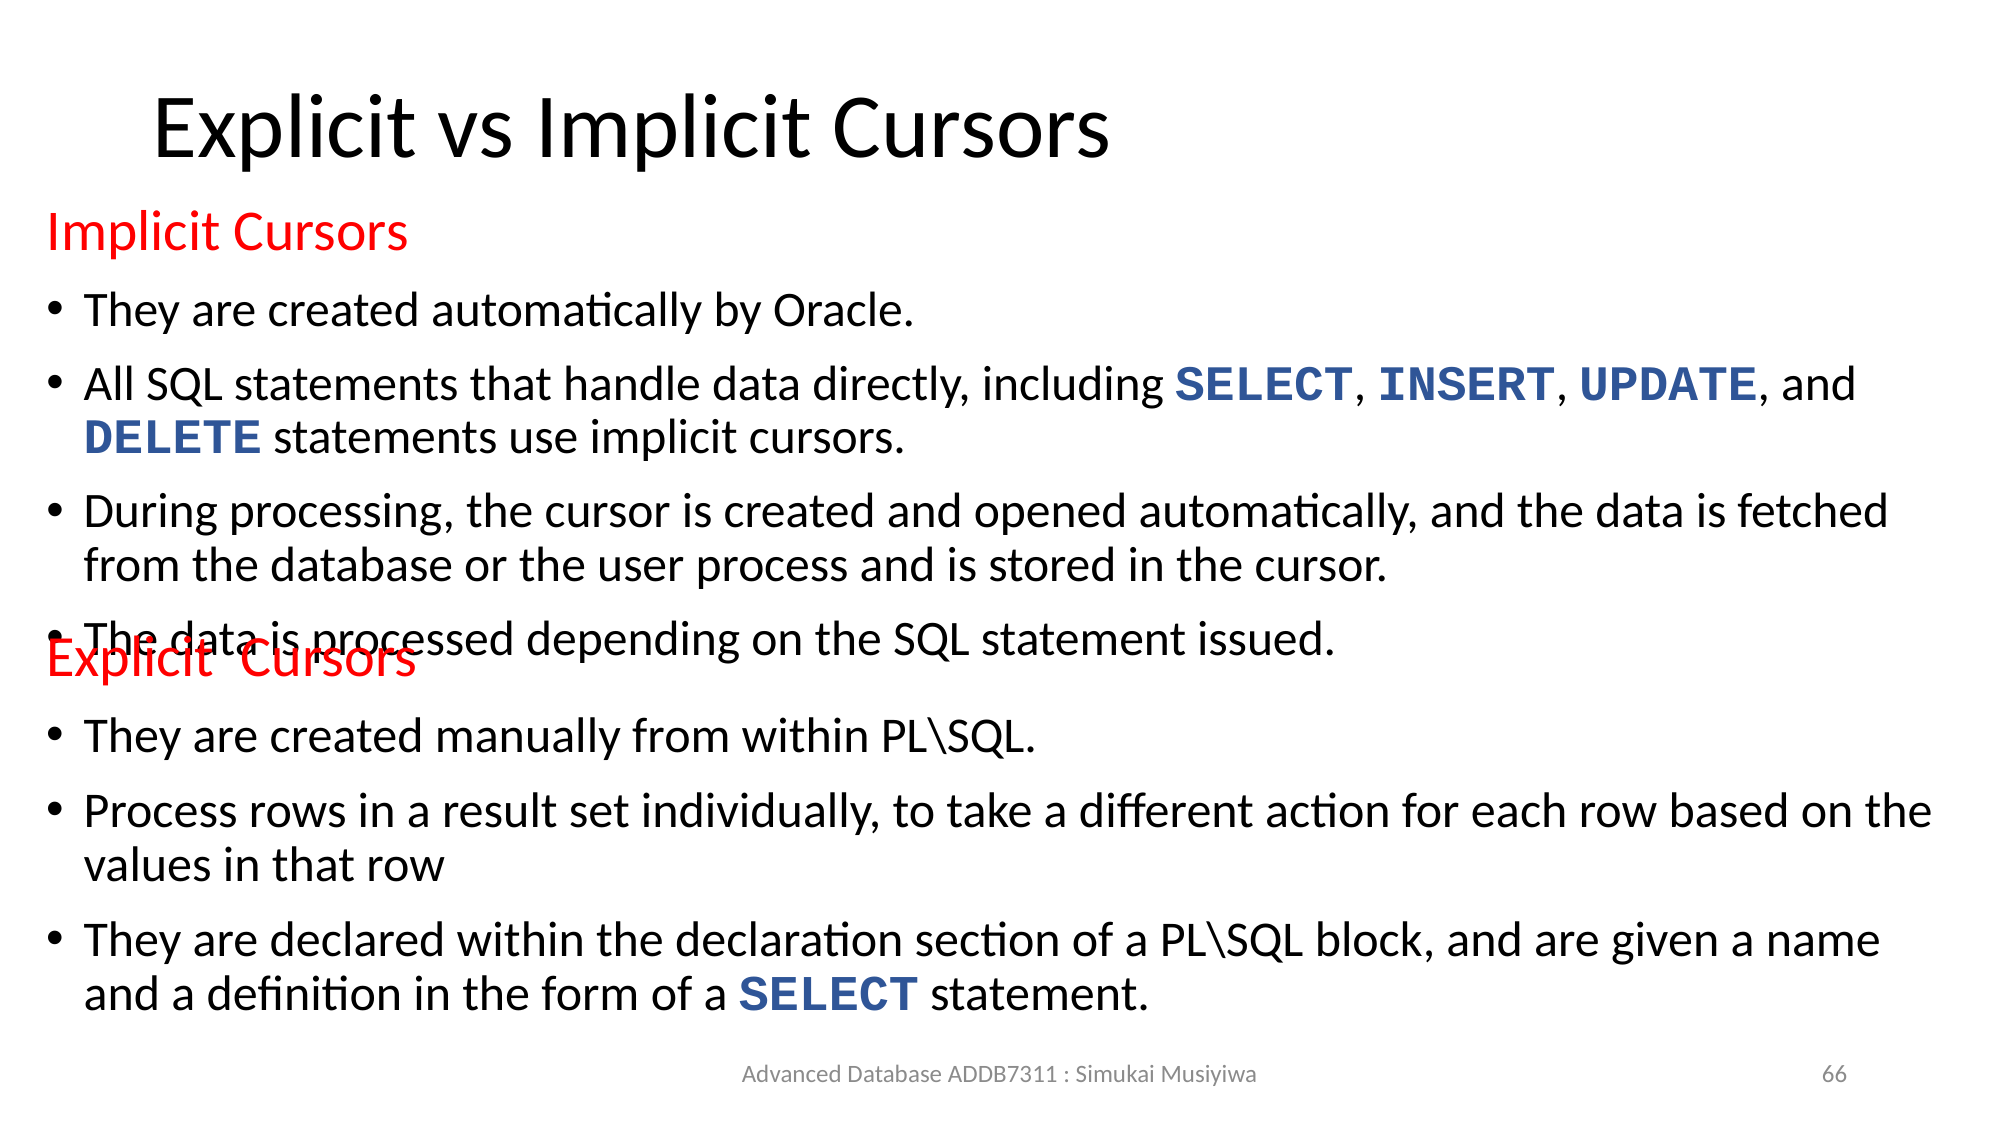

# Explicit vs Implicit Cursors
Implicit Cursors
They are created automatically by Oracle.
All SQL statements that handle data directly, including SELECT, INSERT, UPDATE, and DELETE statements use implicit cursors.
During processing, the cursor is created and opened automatically, and the data is fetched from the database or the user process and is stored in the cursor.
The data is processed depending on the SQL statement issued.
Explicit  Cursors
They are created manually from within PL\SQL.
Process rows in a result set individually, to take a different action for each row based on the values in that row
They are declared within the declaration section of a PL\SQL block, and are given a name and a definition in the form of a SELECT statement.

Advanced Database ADDB7311 : Simukai Musiyiwa
66